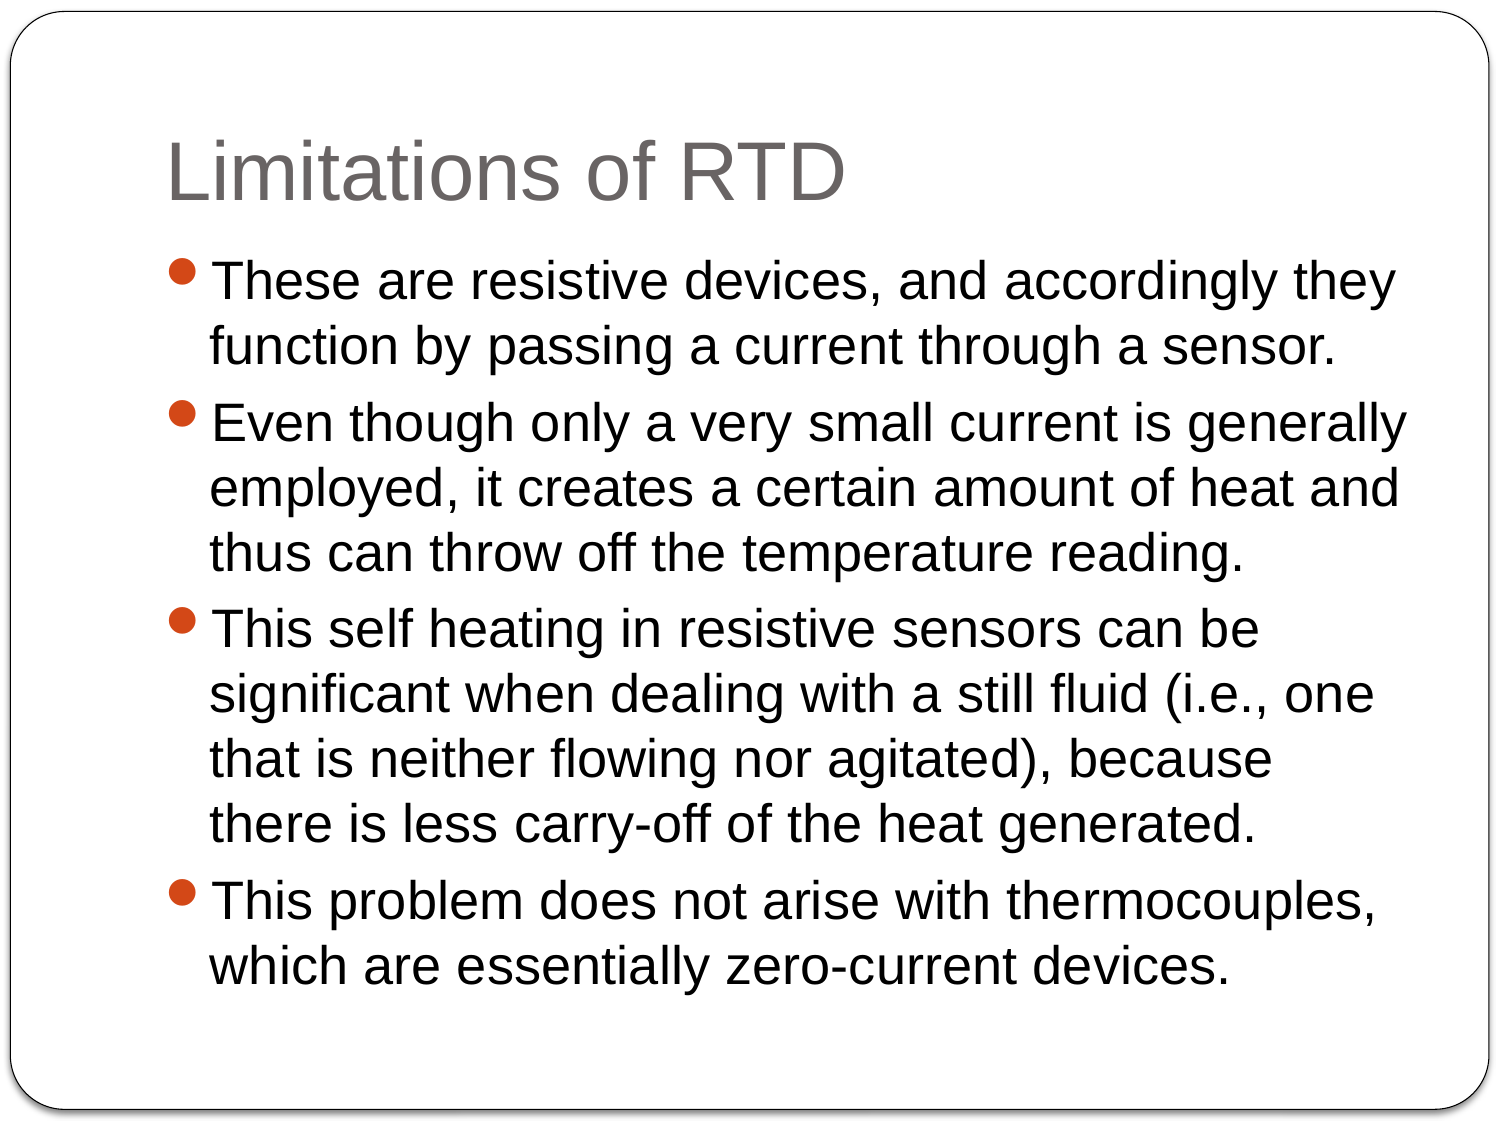

# Limitations of RTD
These are resistive devices, and accordingly they function by passing a current through a sensor.
Even though only a very small current is generally employed, it creates a certain amount of heat and thus can throw off the temperature reading.
This self heating in resistive sensors can be significant when dealing with a still fluid (i.e., one that is neither flowing nor agitated), because there is less carry-off of the heat generated.
This problem does not arise with thermocouples, which are essentially zero-current devices.